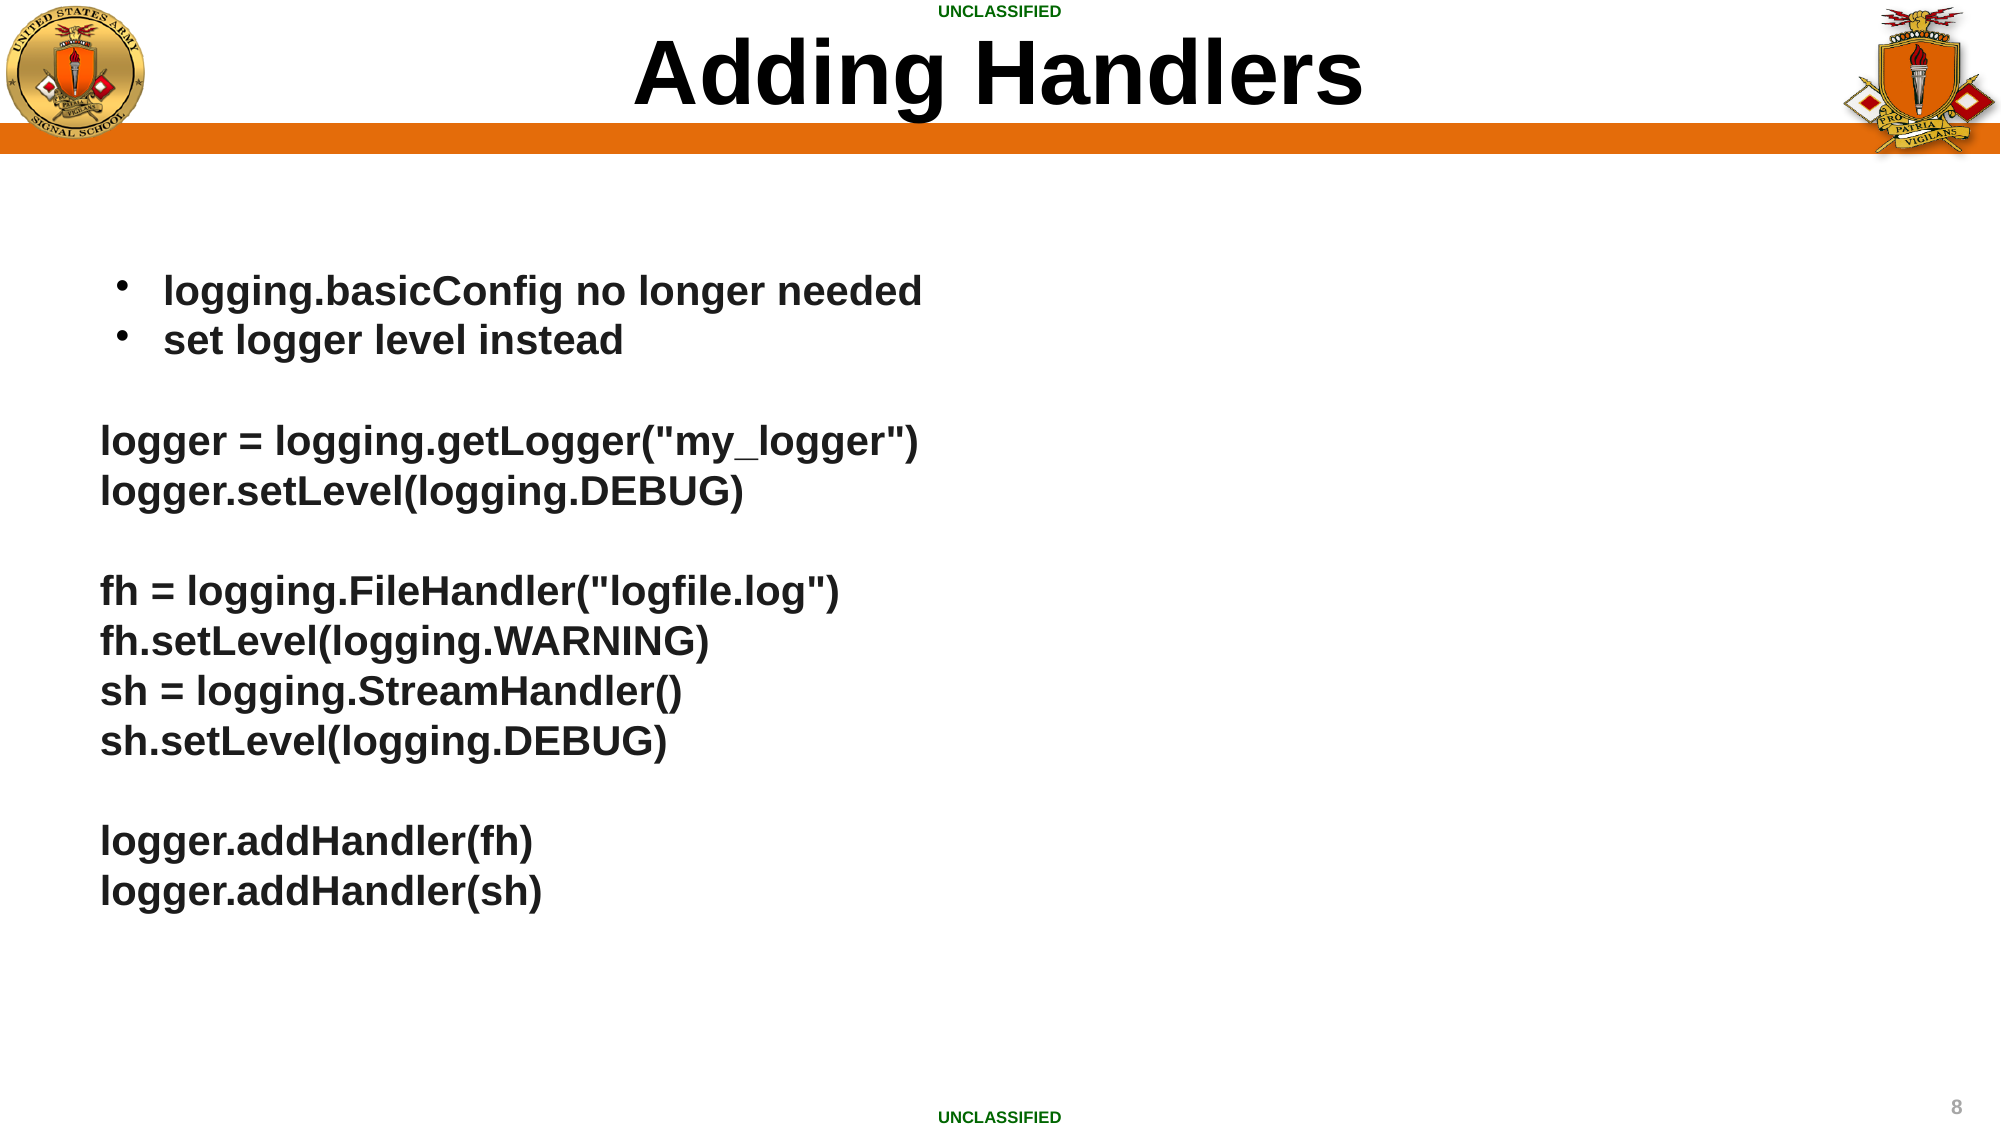

Adding Handlers
logging.basicConfig no longer needed
set logger level instead

logger = logging.getLogger("my_logger")
logger.setLevel(logging.DEBUG)

fh = logging.FileHandler("logfile.log")
fh.setLevel(logging.WARNING)
sh = logging.StreamHandler()
sh.setLevel(logging.DEBUG)
logger.addHandler(fh)
logger.addHandler(sh)